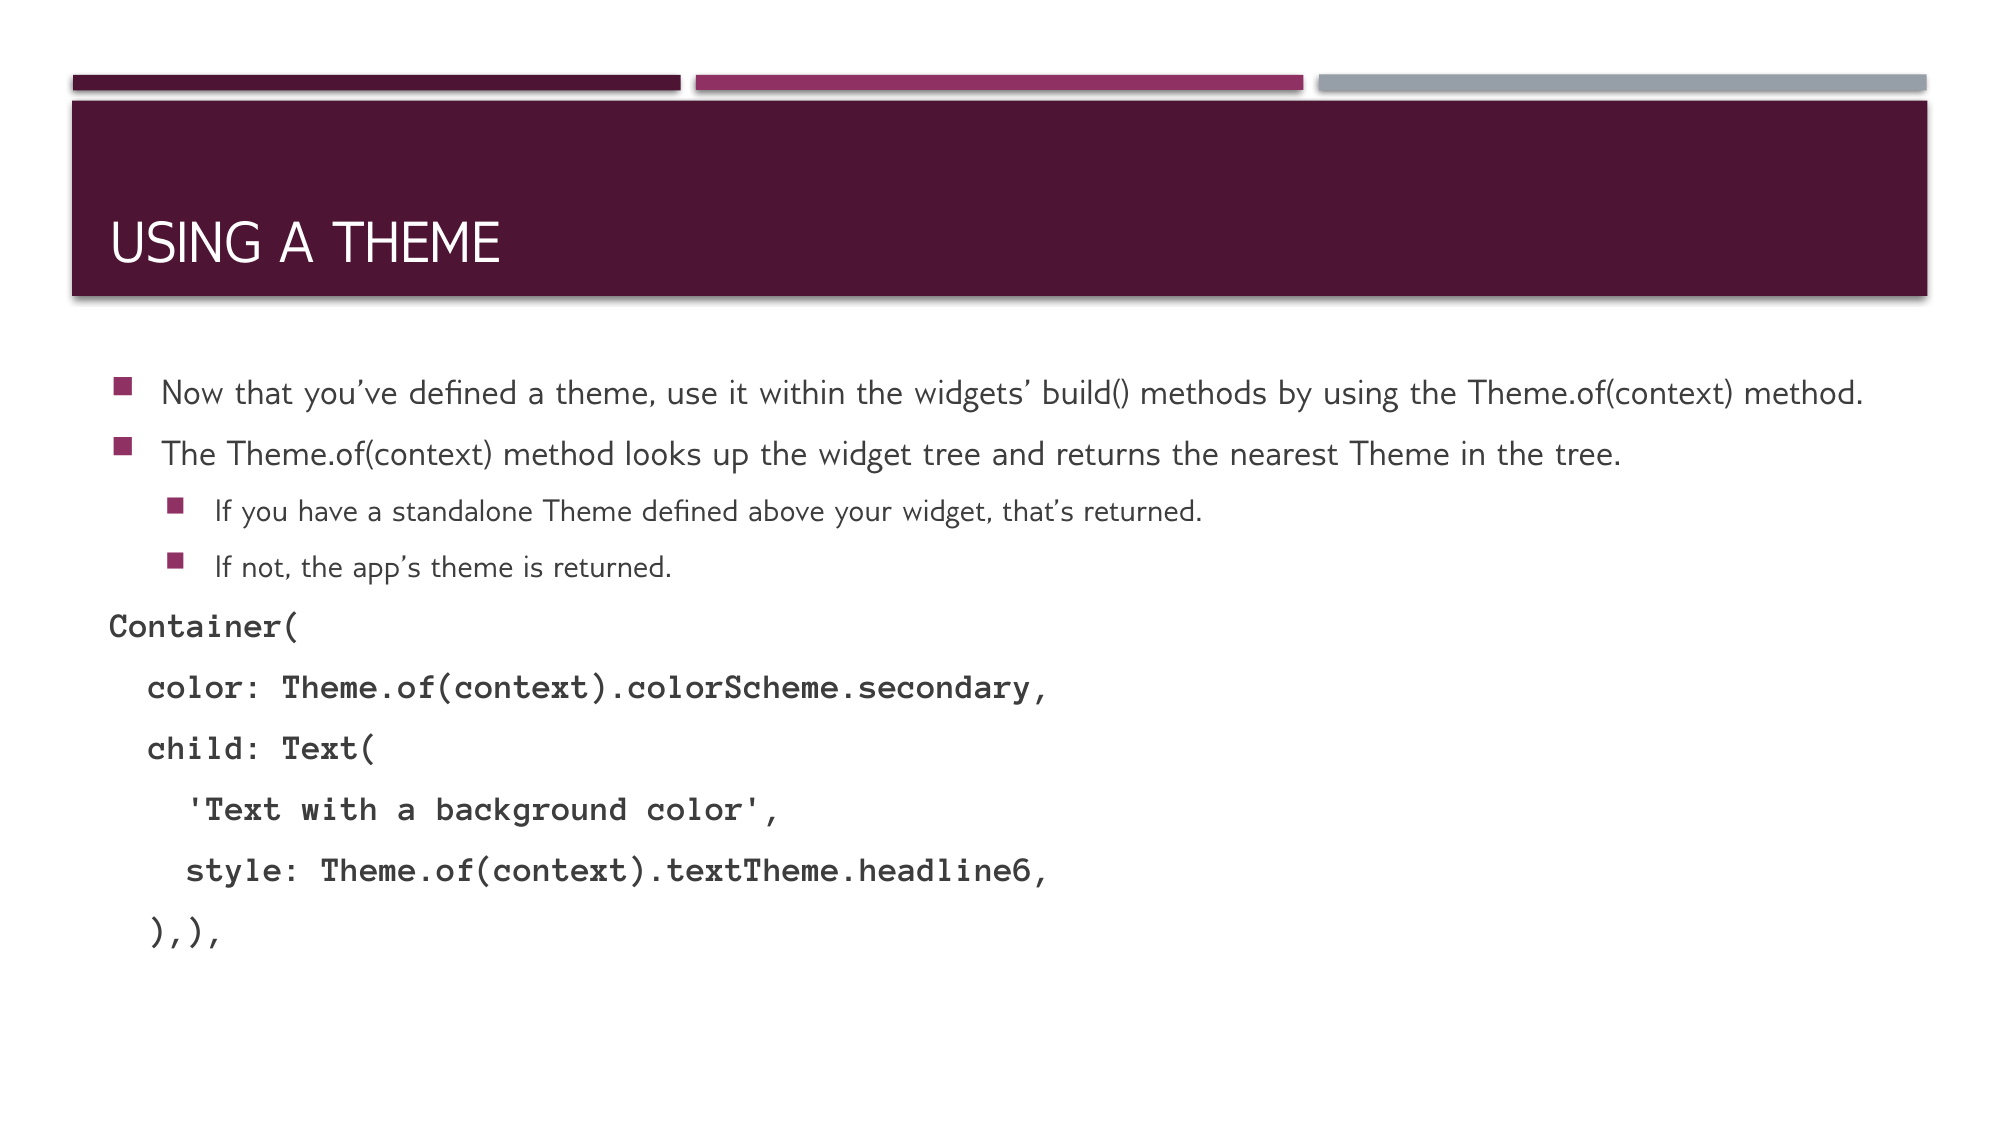

# Using a Theme
Now that you’ve defined a theme, use it within the widgets’ build() methods by using the Theme.of(context) method.
The Theme.of(context) method looks up the widget tree and returns the nearest Theme in the tree.
If you have a standalone Theme defined above your widget, that’s returned.
If not, the app’s theme is returned.
Container(
  color: Theme.of(context).colorScheme.secondary,
  child: Text(
    'Text with a background color',
    style: Theme.of(context).textTheme.headline6,
  ),),